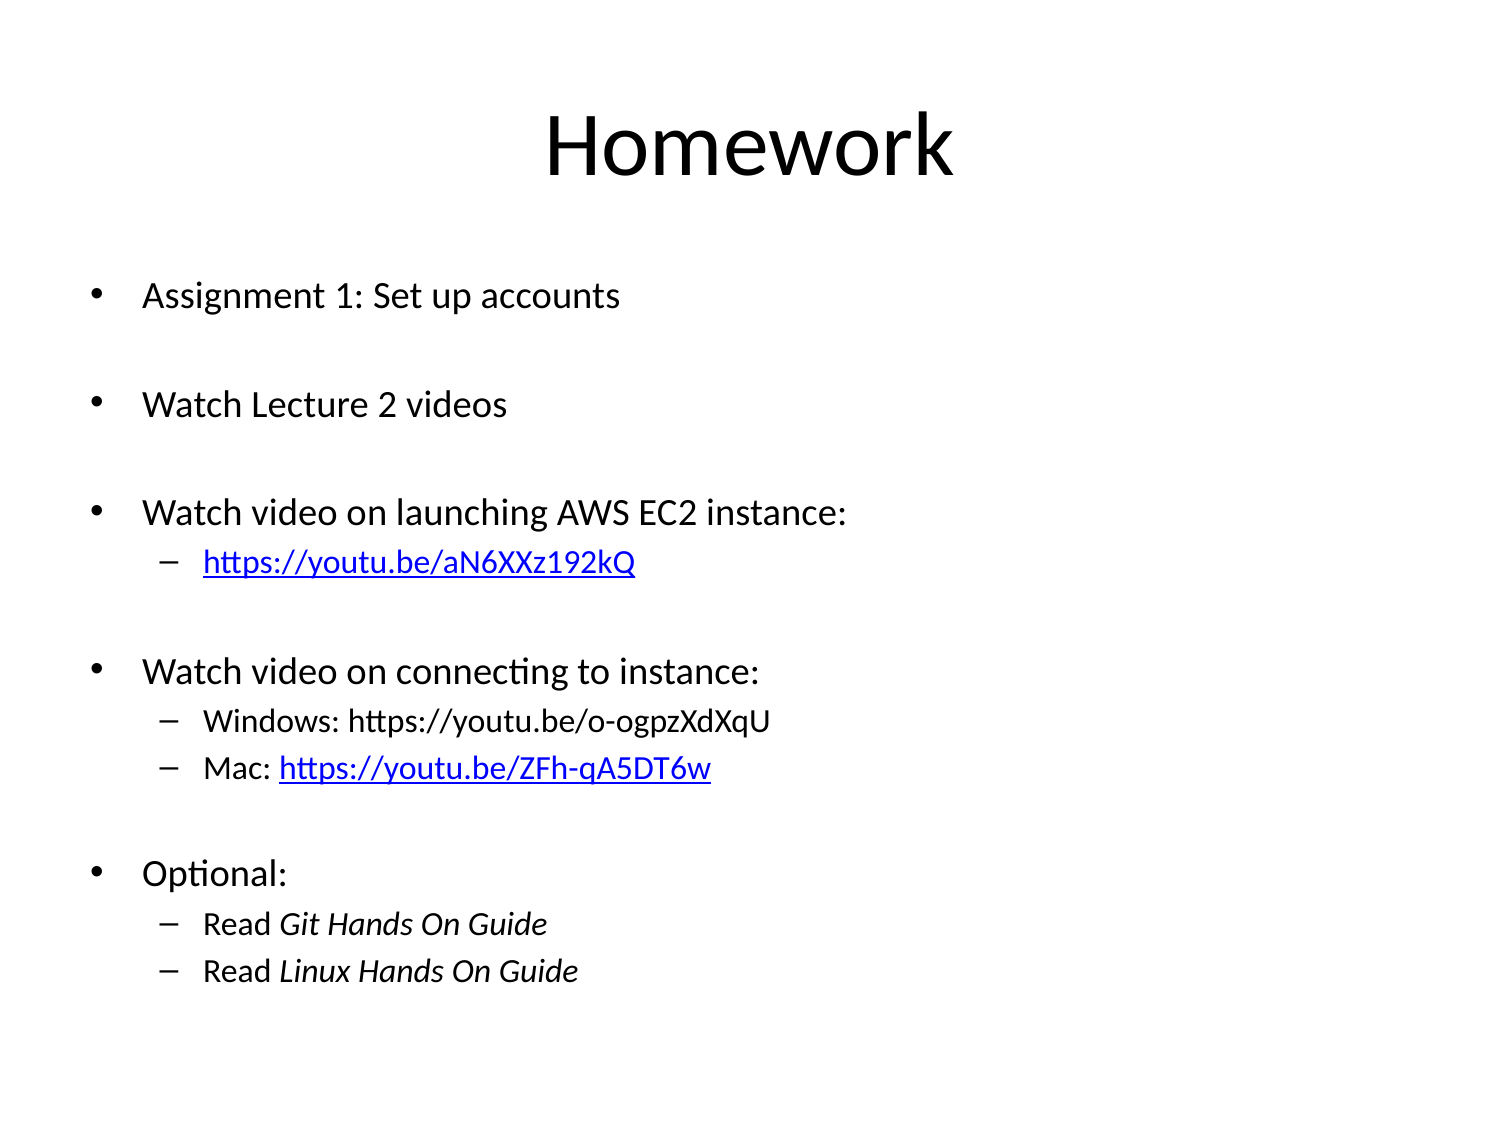

# Homework
Assignment 1: Set up accounts

Watch Lecture 2 videos

Watch video on launching AWS EC2 instance:
https://youtu.be/aN6XXz192kQ

Watch video on connecting to instance:
Windows: https://youtu.be/o-ogpzXdXqU
Mac: https://youtu.be/ZFh-qA5DT6w

Optional:
Read Git Hands On Guide
Read Linux Hands On Guide